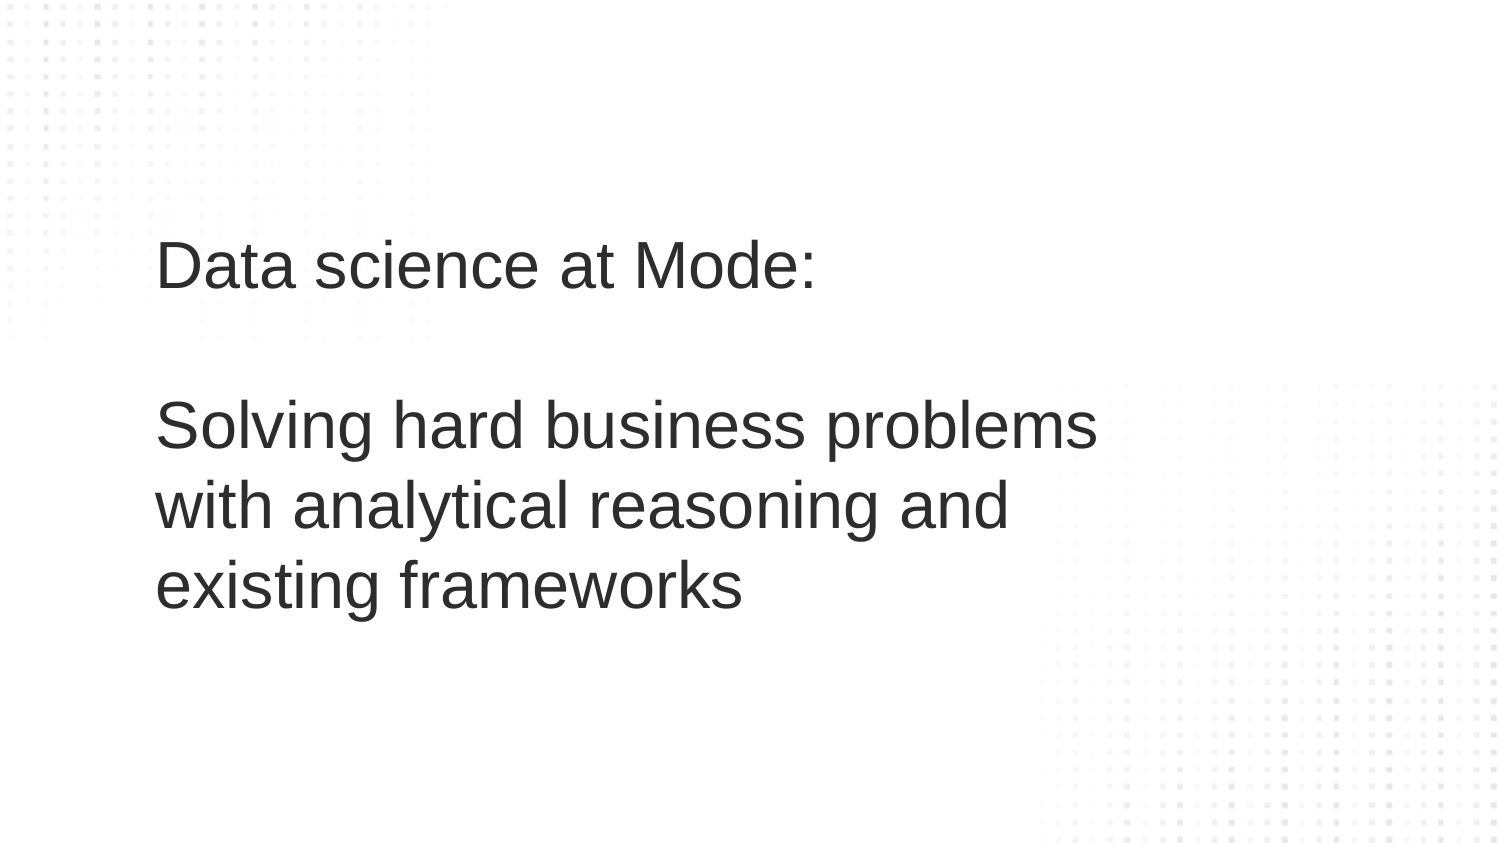

Data science at Mode:

Solving hard business problems with analytical reasoning and existing frameworks